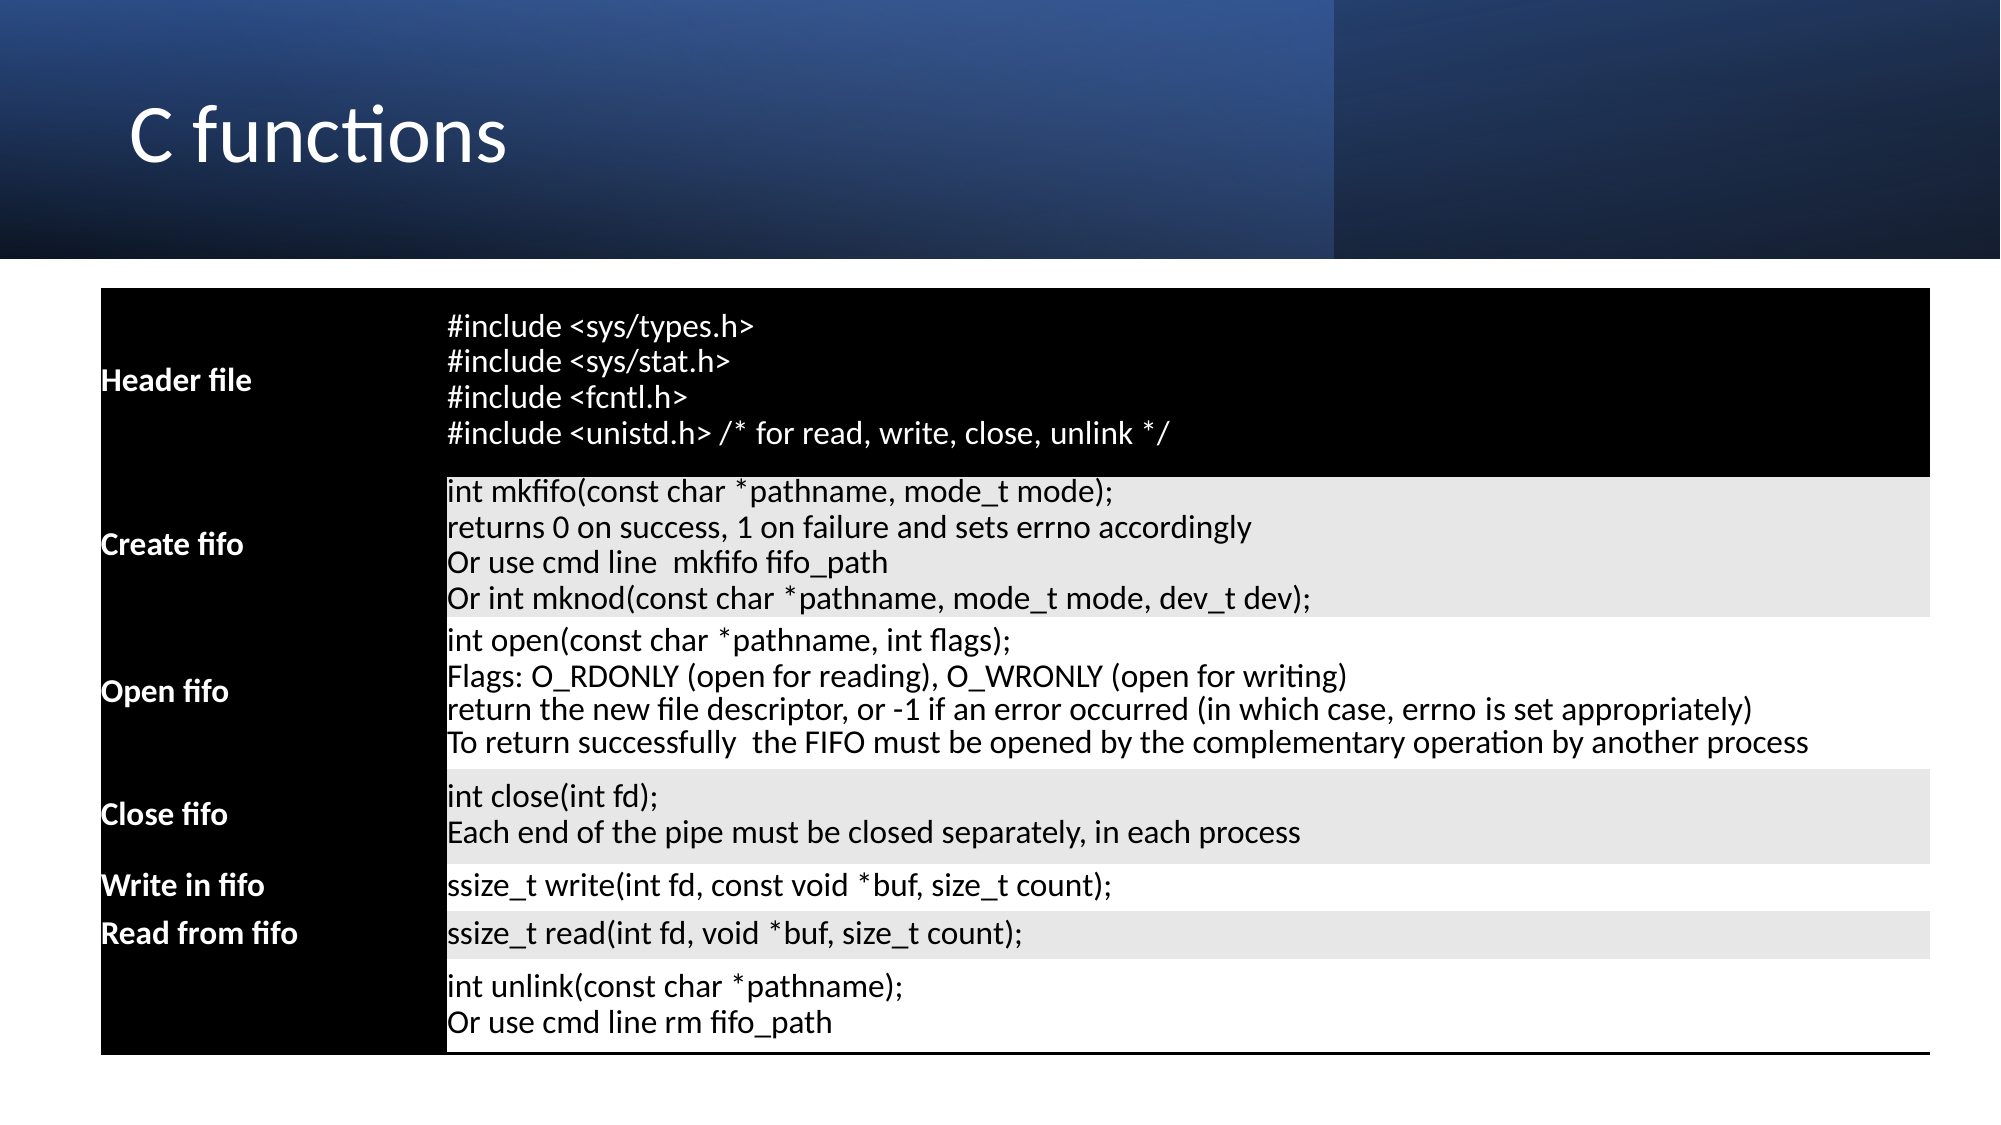

# C functions
| Header file | #include <sys/types.h> #include <sys/stat.h> #include <fcntl.h>   #include <unistd.h> /\* for read, write, close, unlink \*/ |
| --- | --- |
| Create fifo | int mkfifo(const char \*pathname, mode\_t mode); returns 0 on success, 1 on failure and sets errno accordingly Or use cmd line  mkfifo fifo\_path Or int mknod(const char \*pathname, mode\_t mode, dev\_t dev); |
| Open fifo | int open(const char \*pathname, int flags); Flags: O\_RDONLY (open for reading), O\_WRONLY (open for writing) return the new file descriptor, or -1 if an error occurred (in which case, errno is set appropriately) To return successfully  the FIFO must be opened by the complementary operation by another process |
| Close fifo | int close(int fd); Each end of the pipe must be closed separately, in each process |
| Write in fifo | ssize\_t write(int fd, const void \*buf, size\_t count); |
| Read from fifo | ssize\_t read(int fd, void \*buf, size\_t count); |
| Destroy fifo | int unlink(const char \*pathname); Or use cmd line rm fifo\_path |